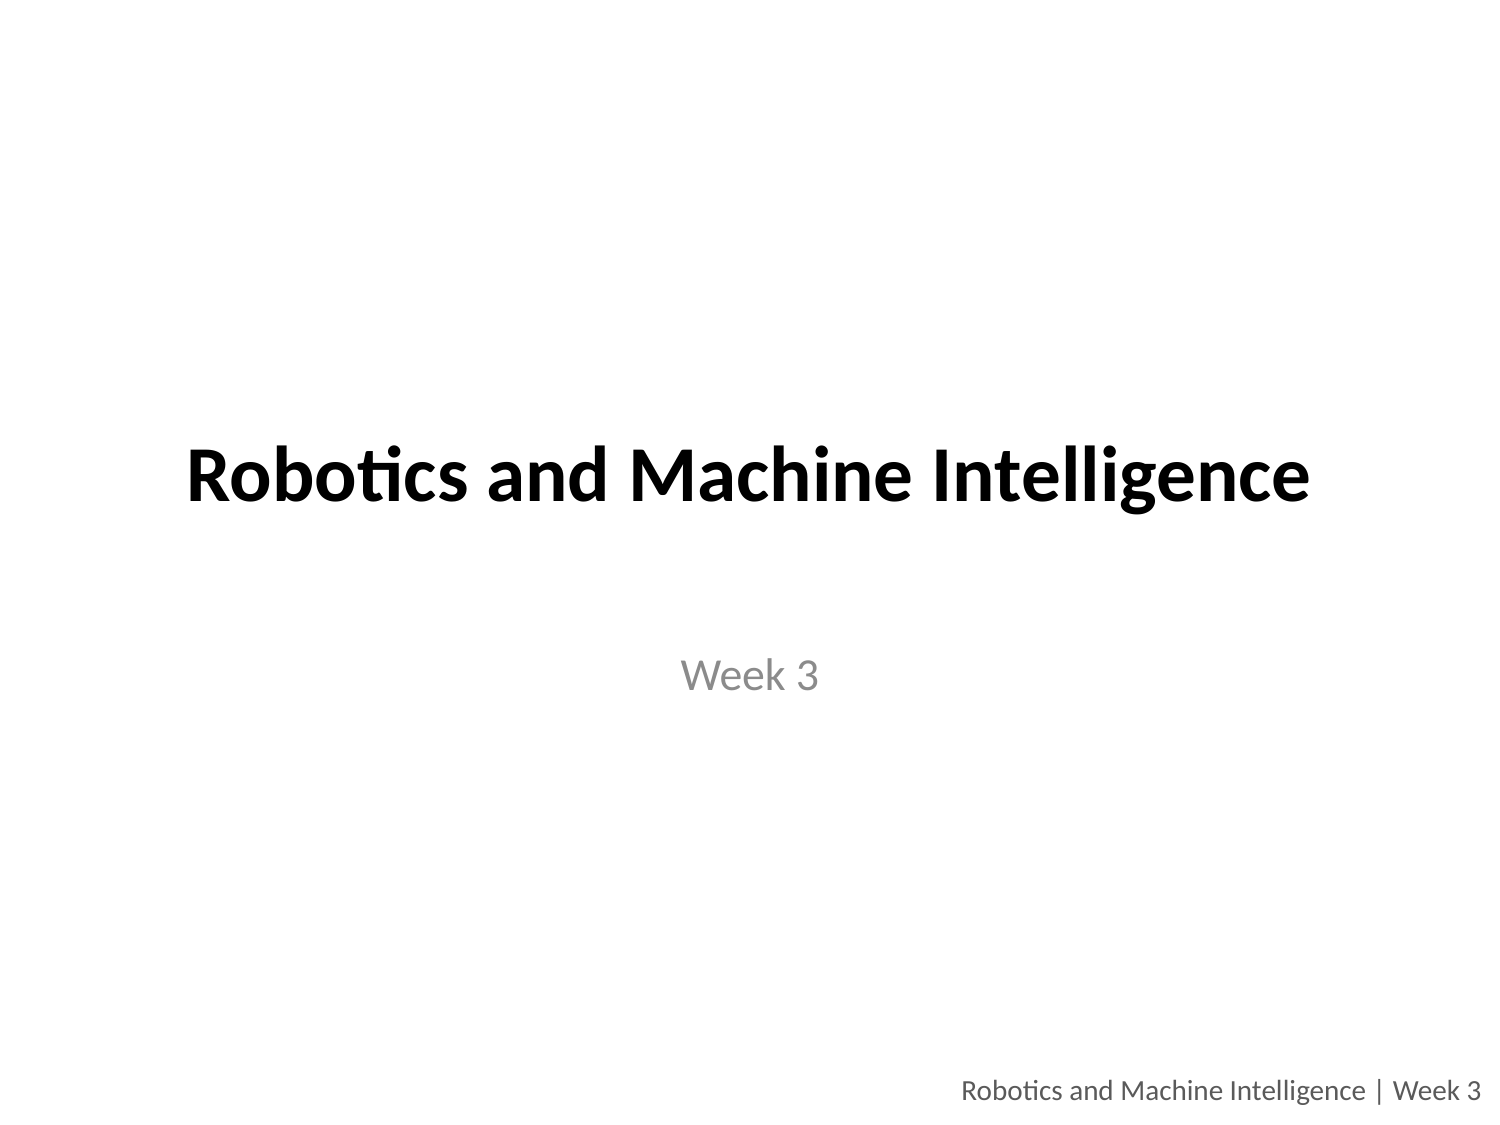

# Robotics and Machine Intelligence
 Week 3
Robotics and Machine Intelligence | Week 3